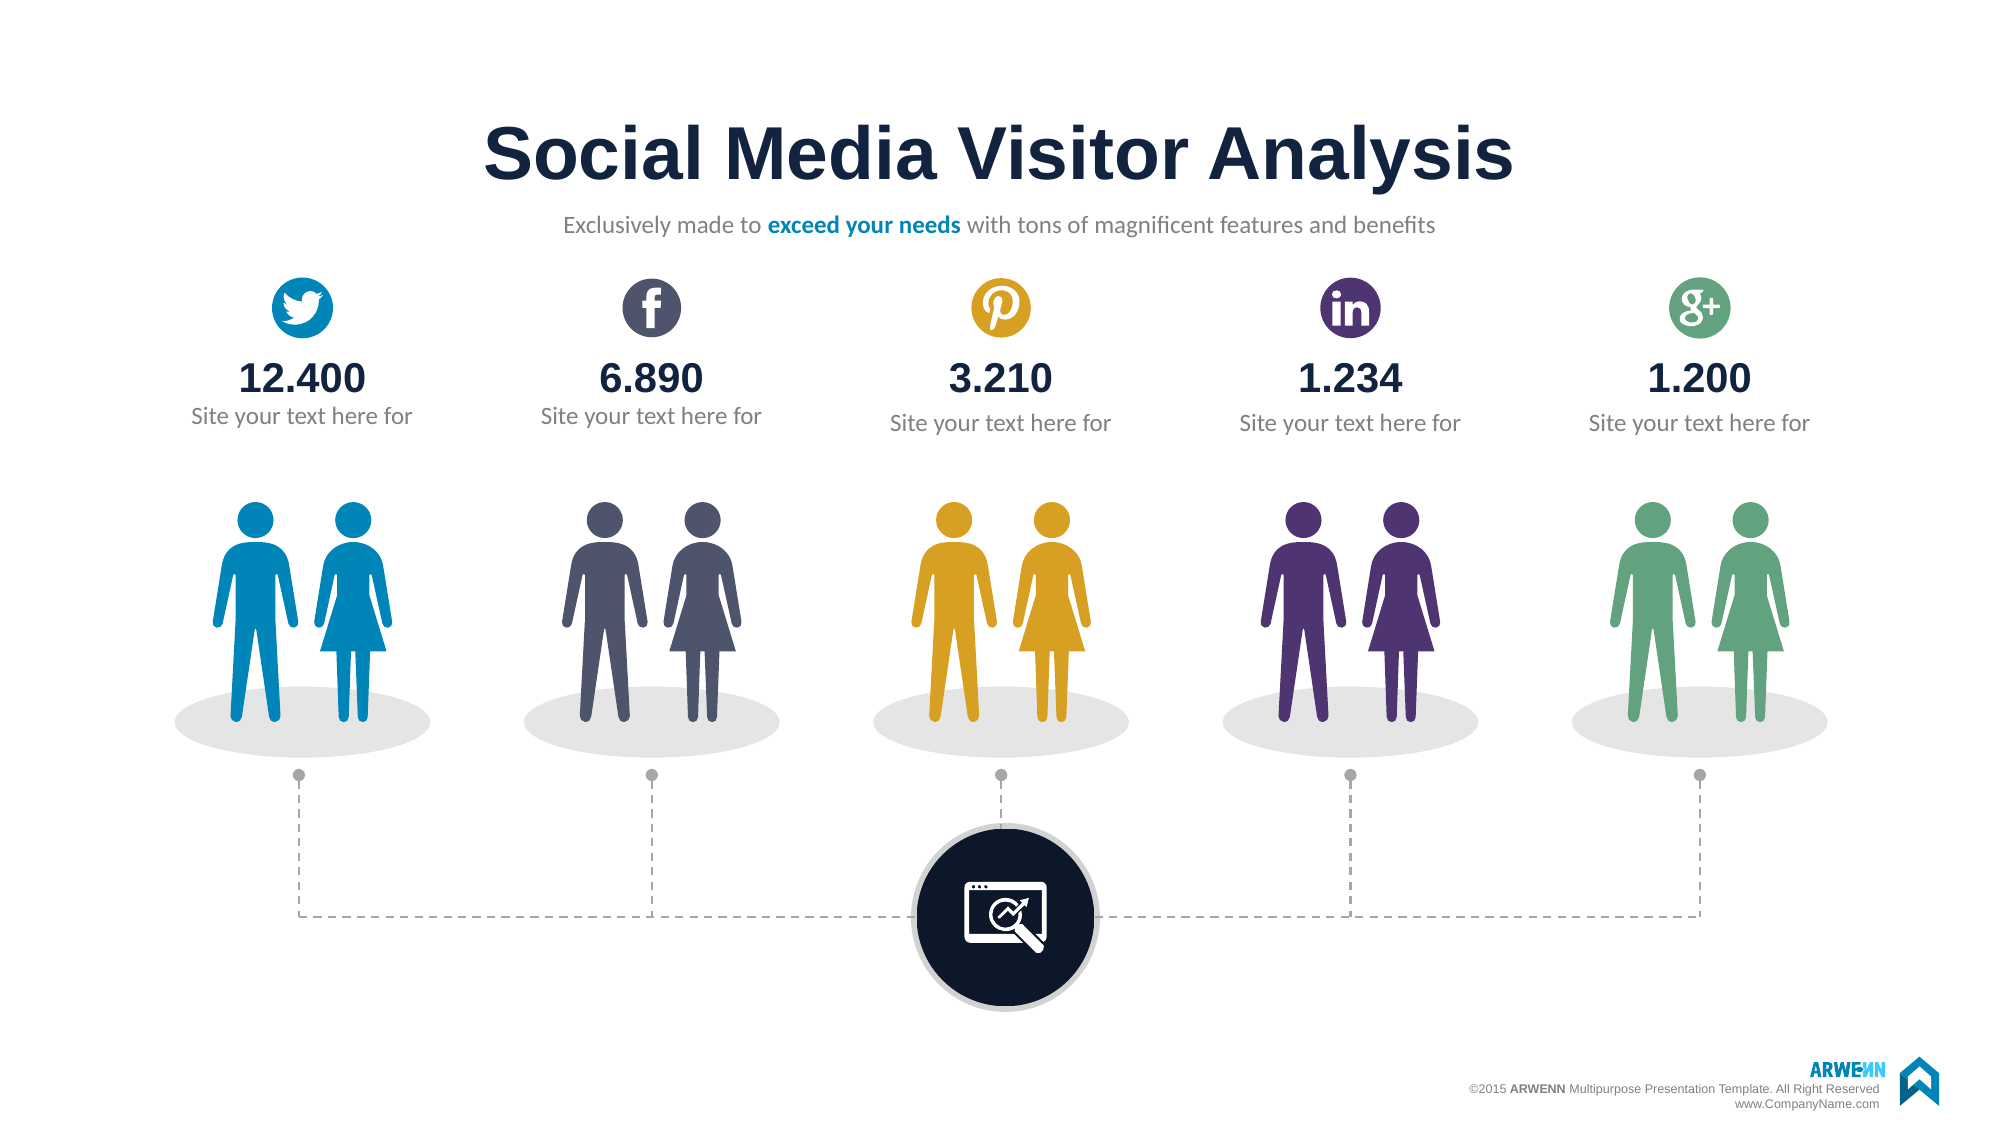

# Social Media Visitor Analysis
Exclusively made to exceed your needs with tons of magnificent features and benefits

12.400
Site your text here for
6.890
Site your text here for
3.210
Site your text here for
1.234
Site your text here for
1.200
Site your text here for